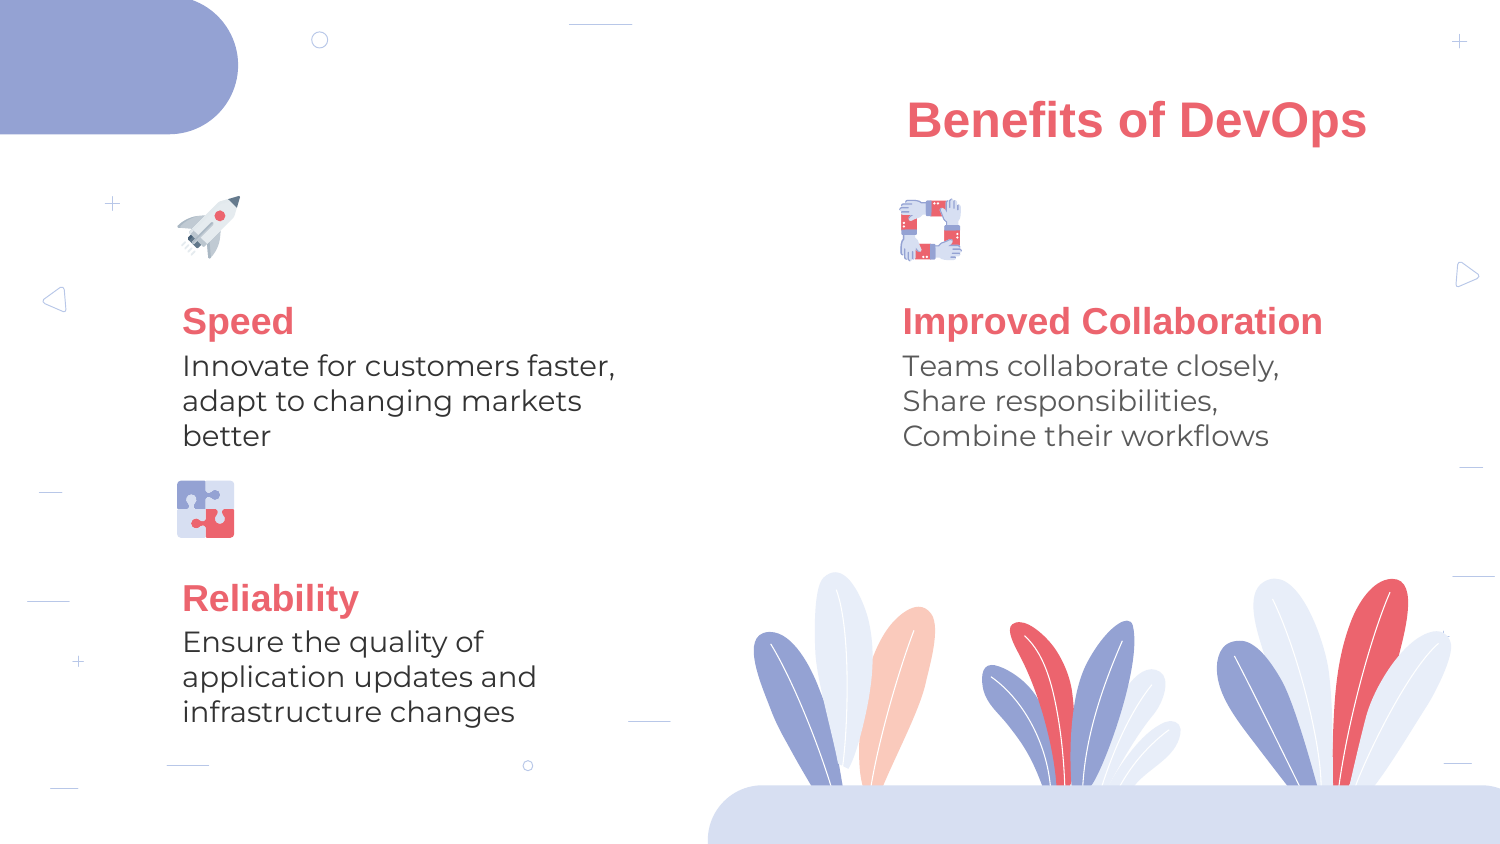

Benefits of DevOps

# Speed
Improved Collaboration
Innovate for customers faster,
adapt to changing markets better
Teams collaborate closely,
Share responsibilities,
Combine their workflows

Reliability

Ensure the quality of application updates and infrastructure changes